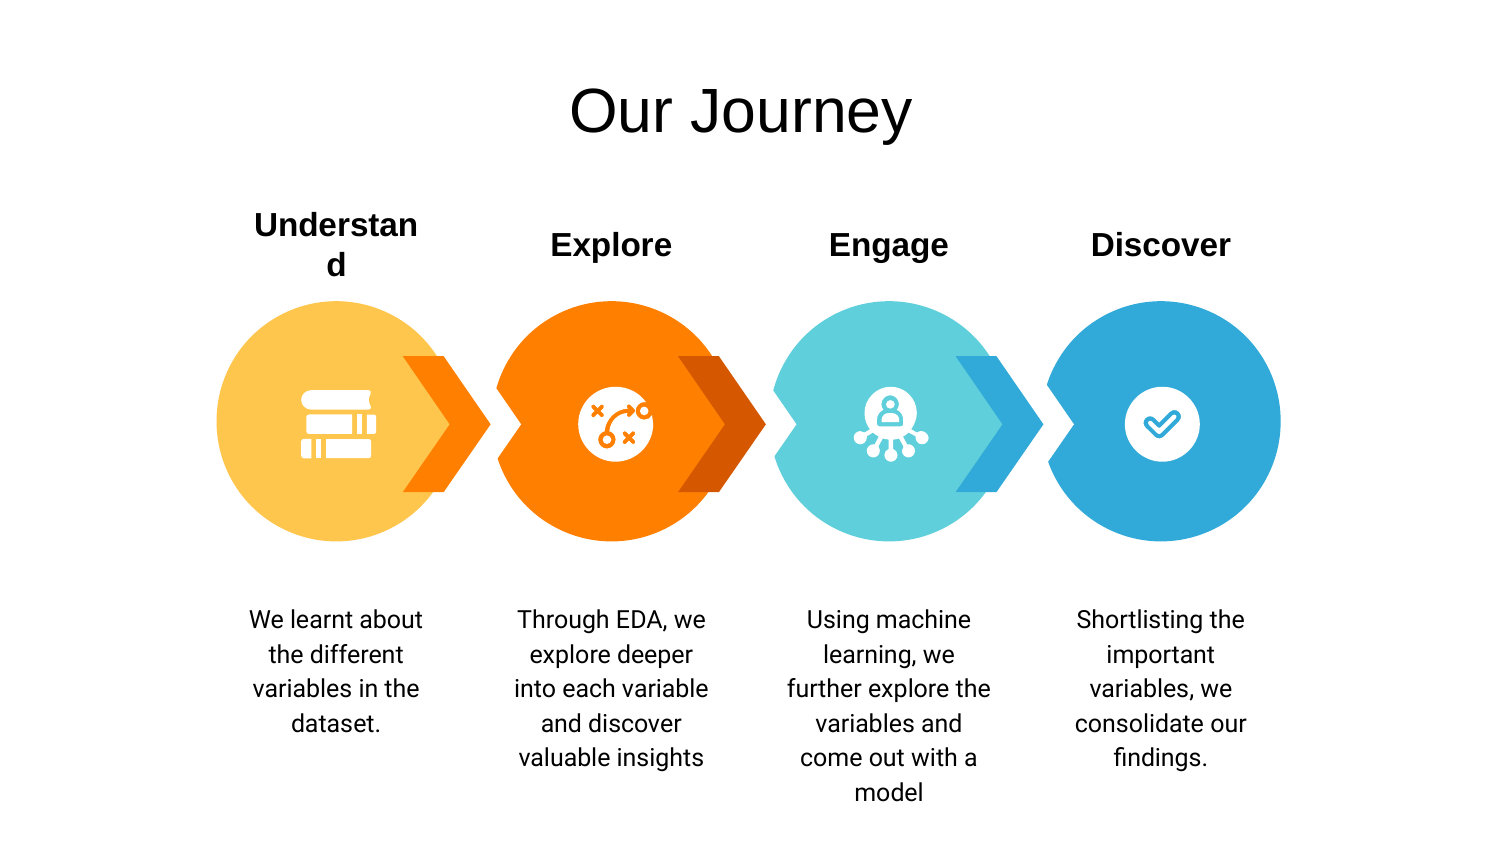

# Our Journey
Understand
Explore
Engage
Discover

We learnt about the different variables in the dataset.
Through EDA, we explore deeper into each variable and discover valuable insights
Using machine learning, we further explore the variables and come out with a model

Shortlisting the important variables, we consolidate our findings.